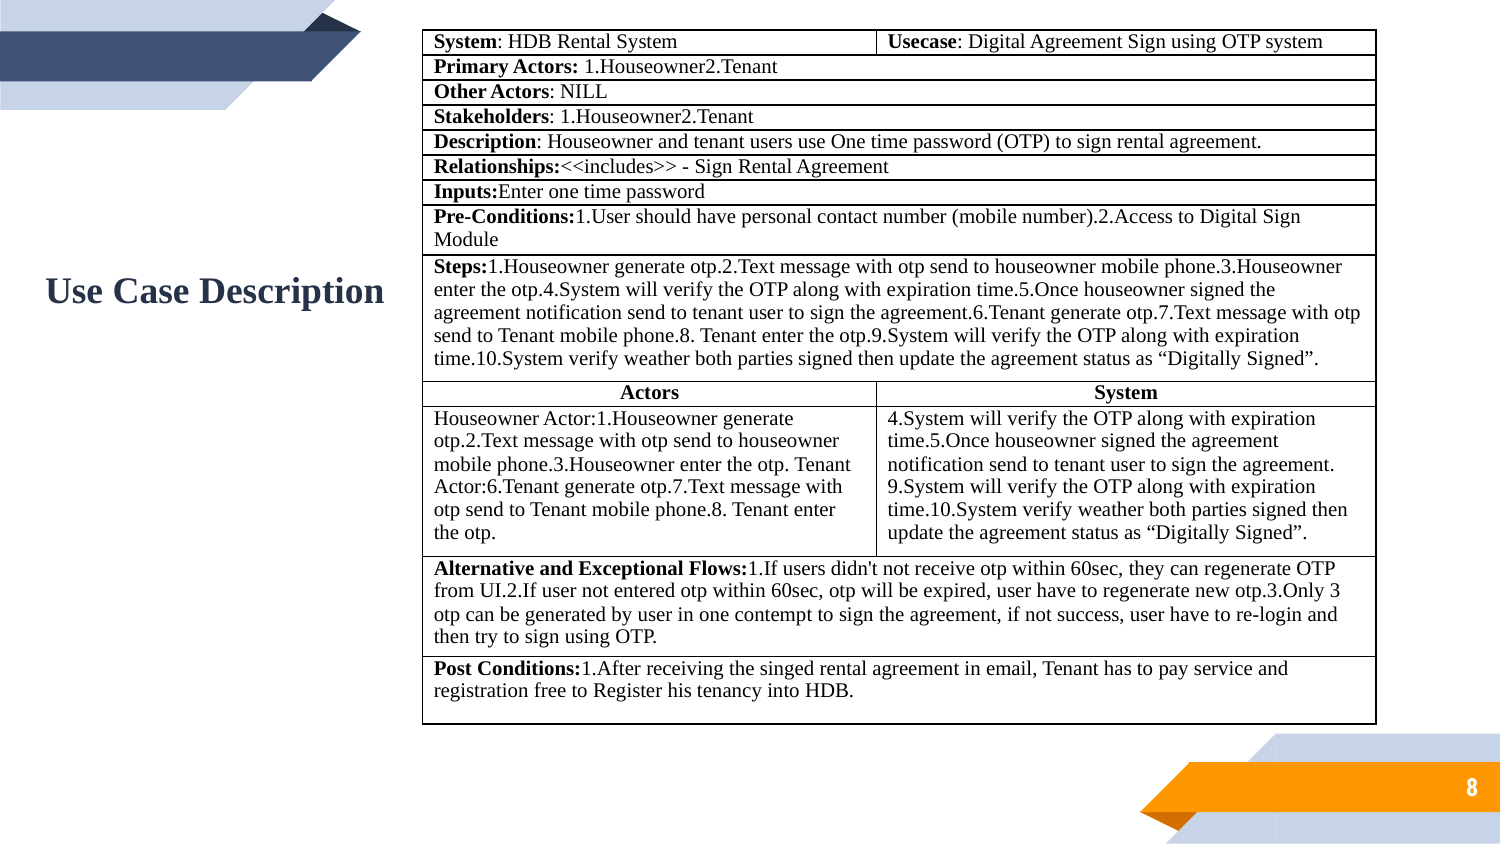

| System: HDB Rental System | Usecase: Digital Agreement Sign using OTP system |
| --- | --- |
| Primary Actors: 1.Houseowner2.Tenant |  |
| Other Actors: NILL |  |
| Stakeholders: 1.Houseowner2.Tenant |  |
| Description: Houseowner and tenant users use One time password (OTP) to sign rental agreement. |  |
| Relationships:<<includes>> - Sign Rental Agreement |  |
| Inputs:Enter one time password |  |
| Pre-Conditions:1.User should have personal contact number (mobile number).2.Access to Digital Sign Module |  |
| Steps:1.Houseowner generate otp.2.Text message with otp send to houseowner mobile phone.3.Houseowner enter the otp.4.System will verify the OTP along with expiration time.5.Once houseowner signed the agreement notification send to tenant user to sign the agreement.6.Tenant generate otp.7.Text message with otp send to Tenant mobile phone.8. Tenant enter the otp.9.System will verify the OTP along with expiration time.10.System verify weather both parties signed then update the agreement status as “Digitally Signed”. |  |
| Actors | System |
| Houseowner Actor:1.Houseowner generate otp.2.Text message with otp send to houseowner mobile phone.3.Houseowner enter the otp. Tenant Actor:6.Tenant generate otp.7.Text message with otp send to Tenant mobile phone.8. Tenant enter the otp. | 4.System will verify the OTP along with expiration time.5.Once houseowner signed the agreement notification send to tenant user to sign the agreement. 9.System will verify the OTP along with expiration time.10.System verify weather both parties signed then update the agreement status as “Digitally Signed”. |
| Alternative and Exceptional Flows:1.If users didn't not receive otp within 60sec, they can regenerate OTP from UI.2.If user not entered otp within 60sec, otp will be expired, user have to regenerate new otp.3.Only 3 otp can be generated by user in one contempt to sign the agreement, if not success, user have to re-login and then try to sign using OTP. |  |
| Post Conditions:1.After receiving the singed rental agreement in email, Tenant has to pay service and registration free to Register his tenancy into HDB. |  |
Use Case Description
8